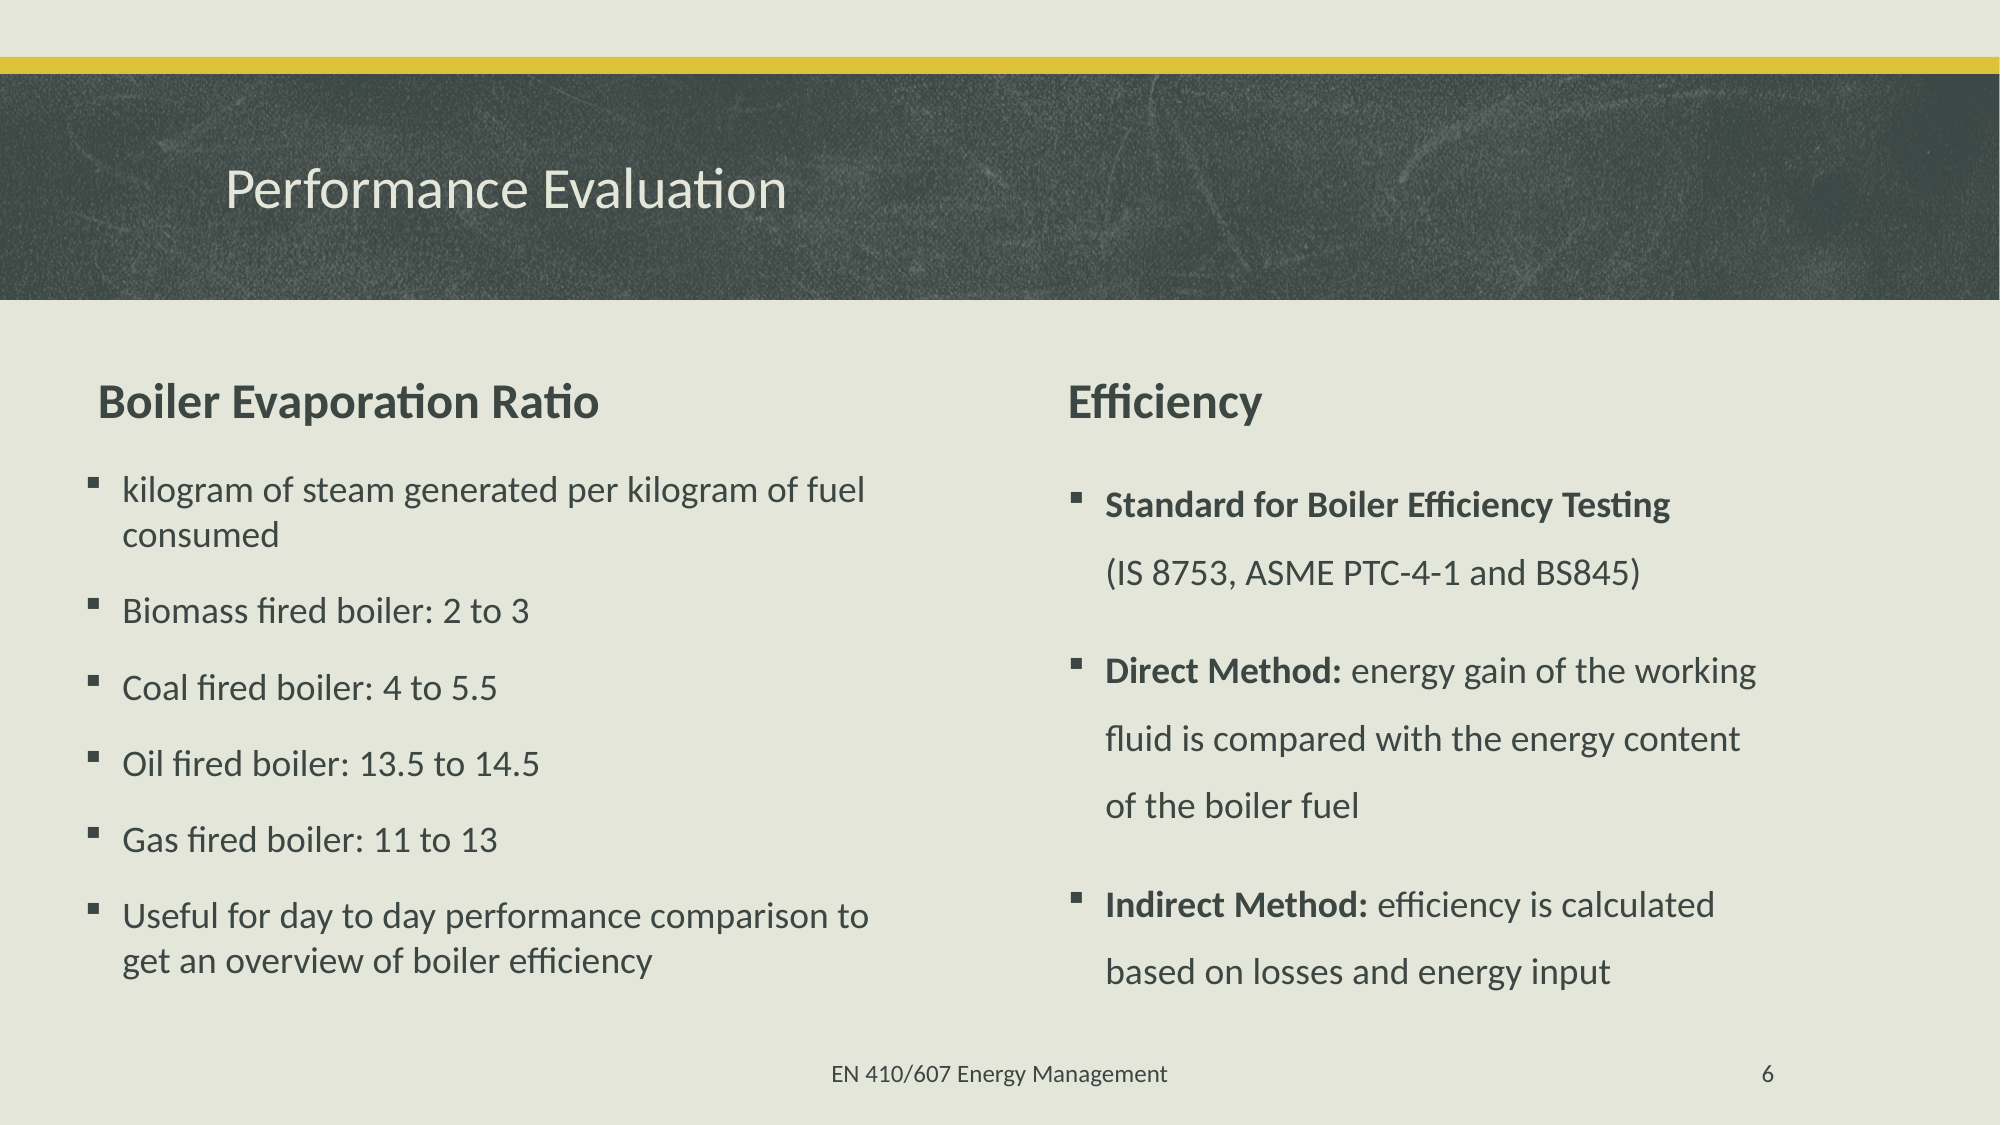

# Performance Evaluation
Boiler Evaporation Ratio
Efficiency
Standard for Boiler Efficiency Testing         (IS 8753, ASME PTC-4-1 and BS845)
Direct Method: energy gain of the working fluid is compared with the energy content of the boiler fuel
Indirect Method: efficiency is calculated based on losses and energy input

kilogram of steam generated per kilogram of fuel consumed
Biomass fired boiler: 2 to 3
Coal fired boiler: 4 to 5.5
Oil fired boiler: 13.5 to 14.5
Gas fired boiler: 11 to 13
Useful for day to day performance comparison to get an overview of boiler efficiency

EN 410/607 Energy Management
6